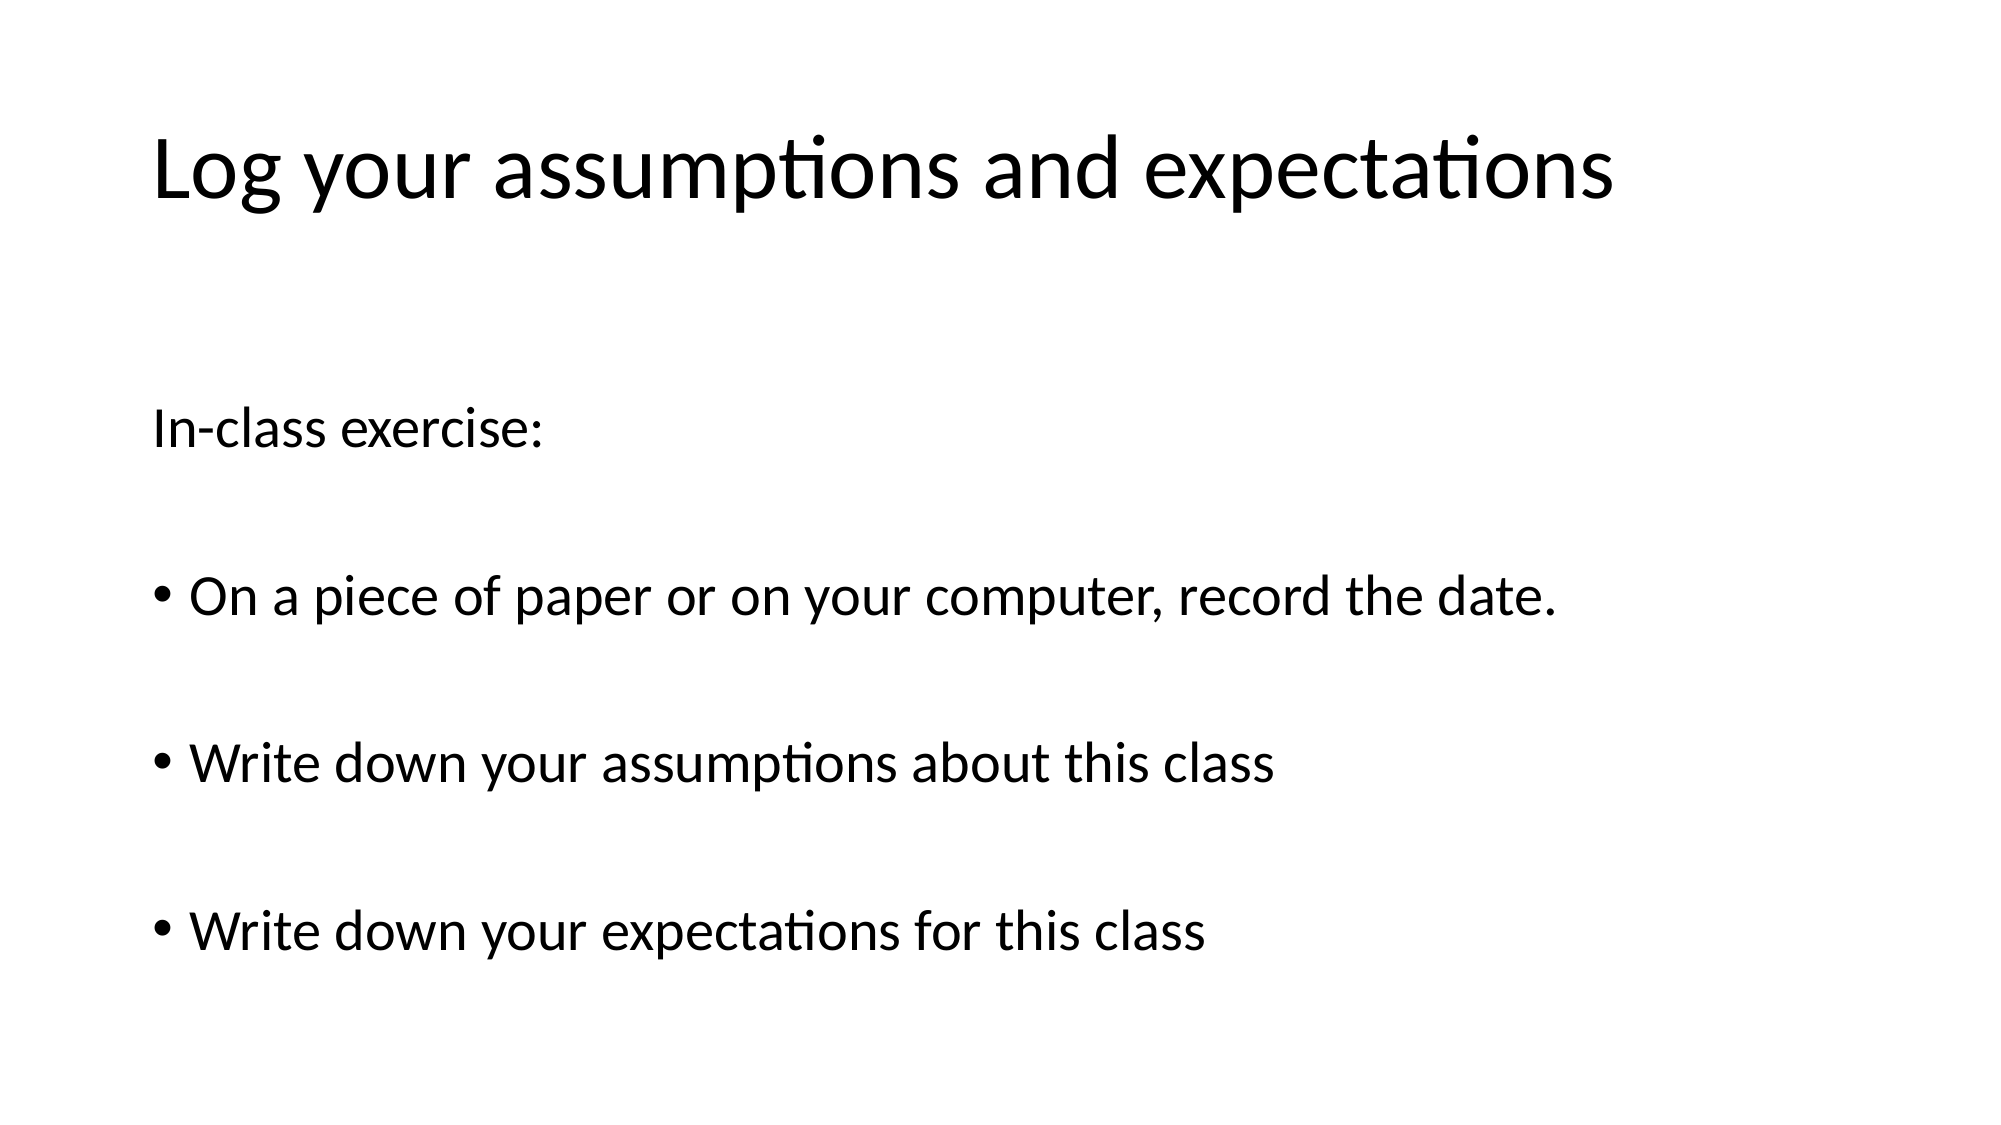

# Log your assumptions and expectations

In-class exercise:

On a piece of paper or on your computer, record the date.

Write down your assumptions about this class

Write down your expectations for this class